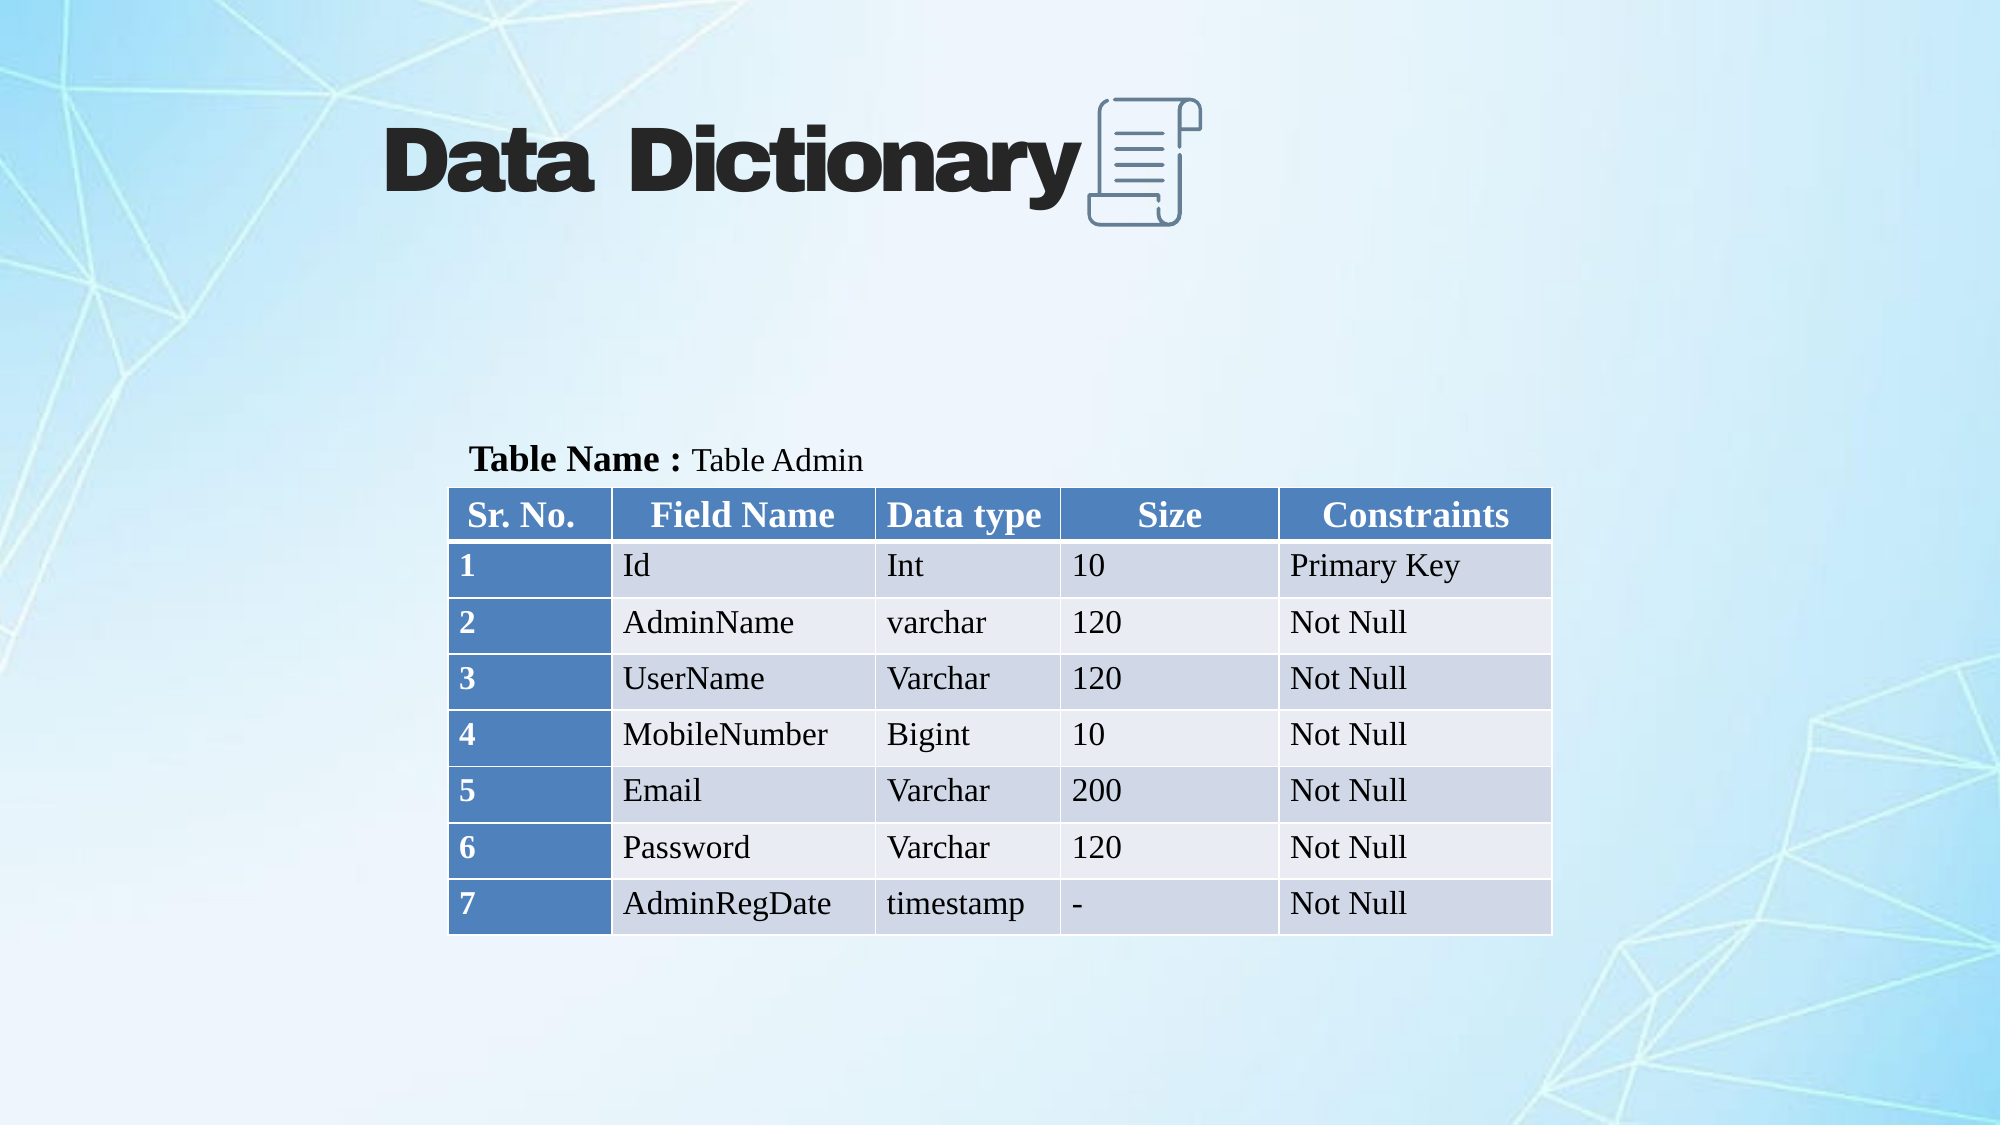

# Data Dictionary

Table Name : Table Admin
| Sr. No. | Field Name | Data type | Size | Constraints |
| --- | --- | --- | --- | --- |
| 1 | Id | Int | 10 | Primary Key |
| 2 | AdminName | varchar | 120 | Not Null |
| 3 | UserName | Varchar | 120 | Not Null |
| 4 | MobileNumber | Bigint | 10 | Not Null |
| 5 | Email | Varchar | 200 | Not Null |
| 6 | Password | Varchar | 120 | Not Null |
| 7 | AdminRegDate | timestamp | - | Not Null |